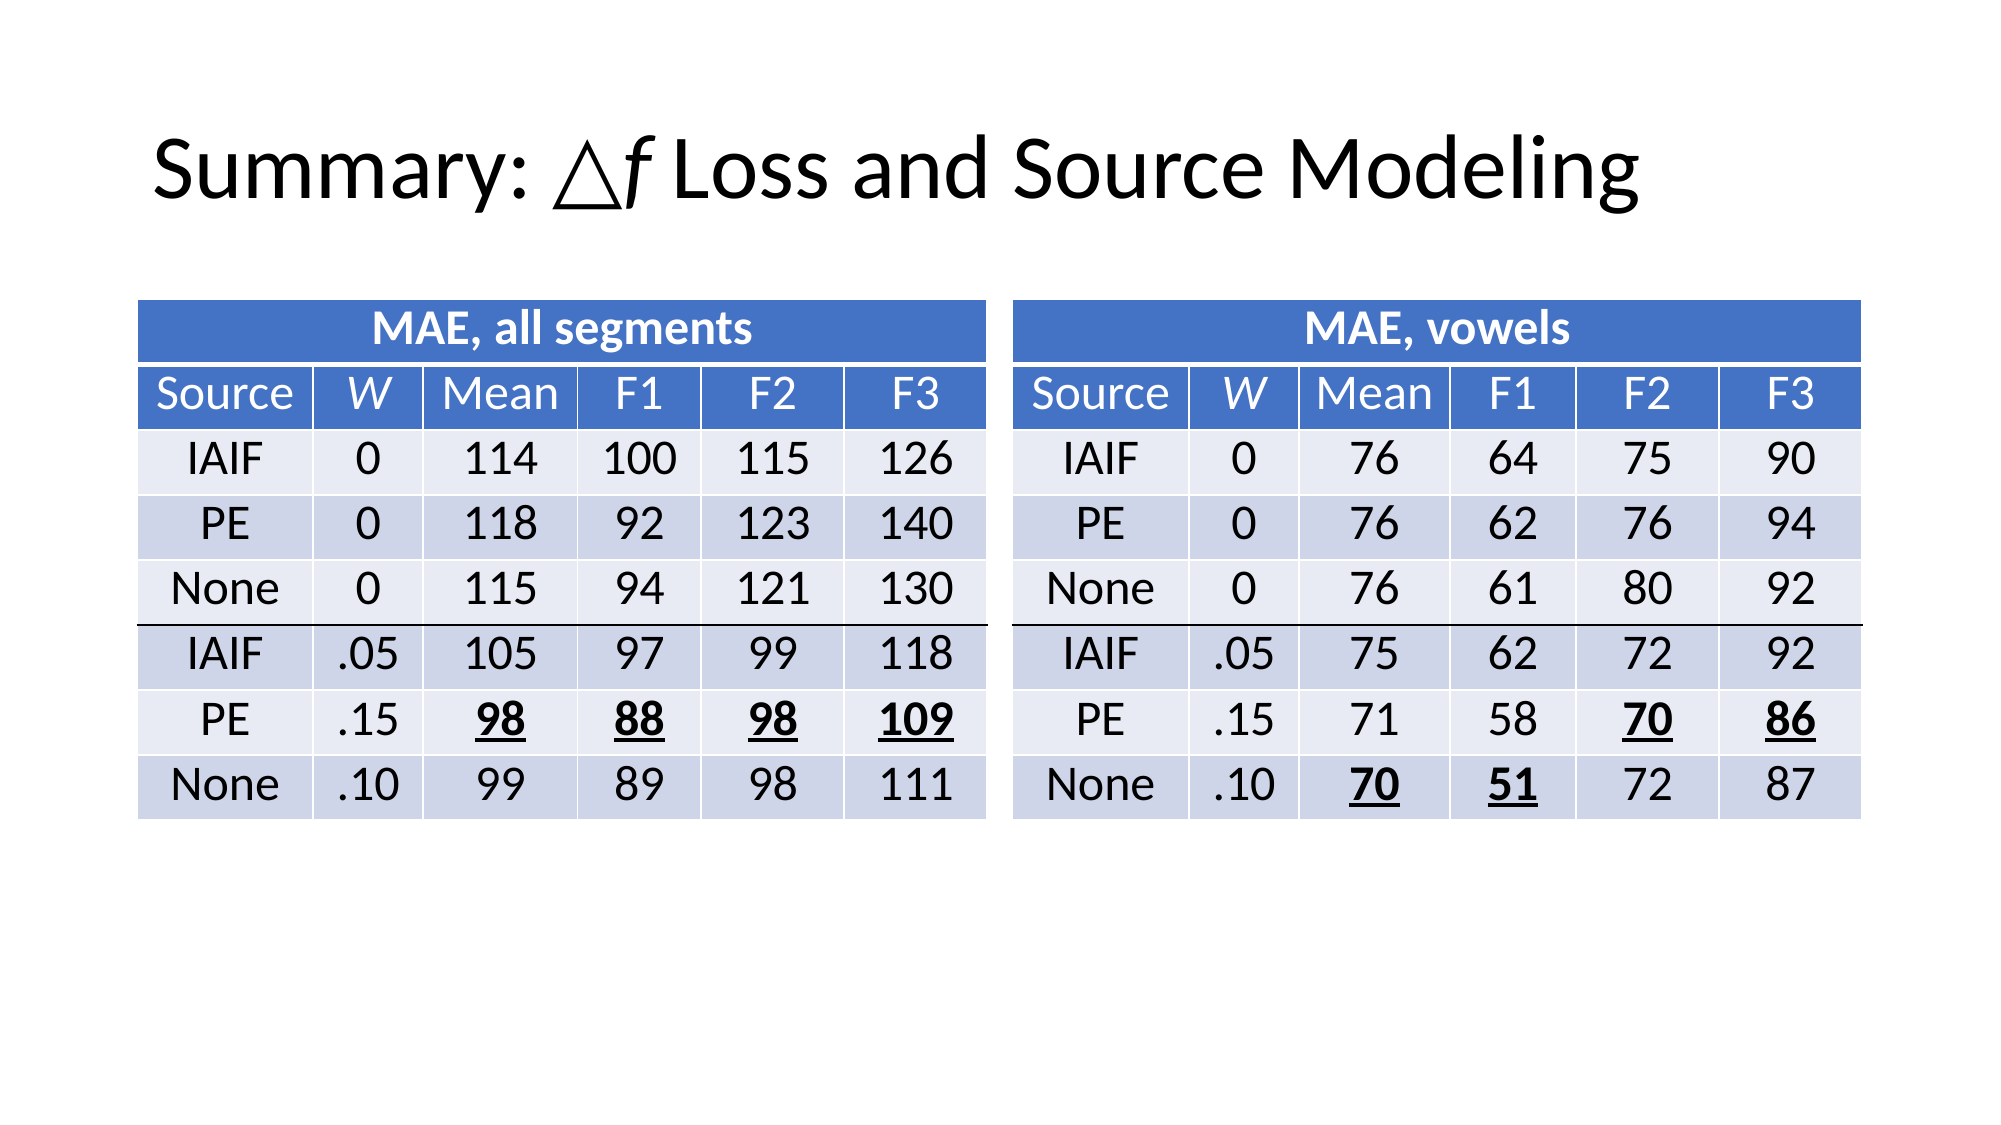

# Summary: △f Loss and Source Modeling
| MAE, all segments |  |  |  |  |  |
| --- | --- | --- | --- | --- | --- |
| Source | W | Mean | F1 | F2 | F3 |
| IAIF | 0 | 114 | 100 | 115 | 126 |
| PE | 0 | 118 | 92 | 123 | 140 |
| None | 0 | 115 | 94 | 121 | 130 |
| IAIF | .05 | 105 | 97 | 99 | 118 |
| PE | .15 | 98 | 88 | 98 | 109 |
| None | .10 | 99 | 89 | 98 | 111 |
| MAE, vowels |  |  |  |  |  |
| --- | --- | --- | --- | --- | --- |
| Source | W | Mean | F1 | F2 | F3 |
| IAIF | 0 | 76 | 64 | 75 | 90 |
| PE | 0 | 76 | 62 | 76 | 94 |
| None | 0 | 76 | 61 | 80 | 92 |
| IAIF | .05 | 75 | 62 | 72 | 92 |
| PE | .15 | 71 | 58 | 70 | 86 |
| None | .10 | 70 | 51 | 72 | 87 |